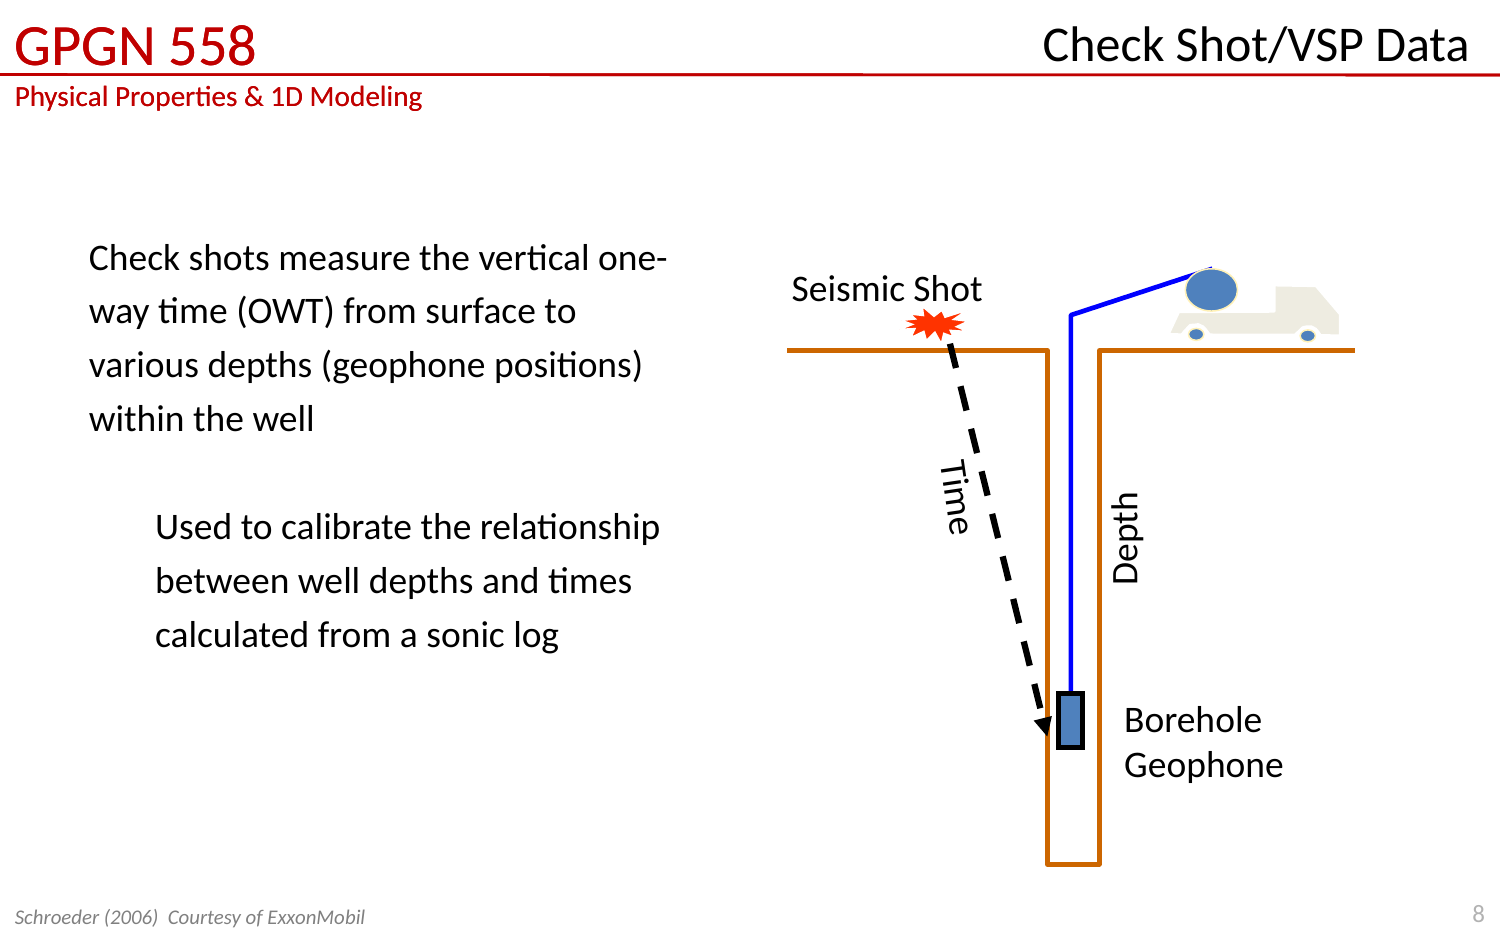

# Check Shot/VSP Data
Check shots measure the vertical one-way time (OWT) from surface to various depths (geophone positions) within the well

Used to calibrate the relationship between well depths and times calculated from a sonic log
Seismic Shot

Depth
Time
Borehole Geophone

8
Schroeder (2006)  Courtesy of ExxonMobil